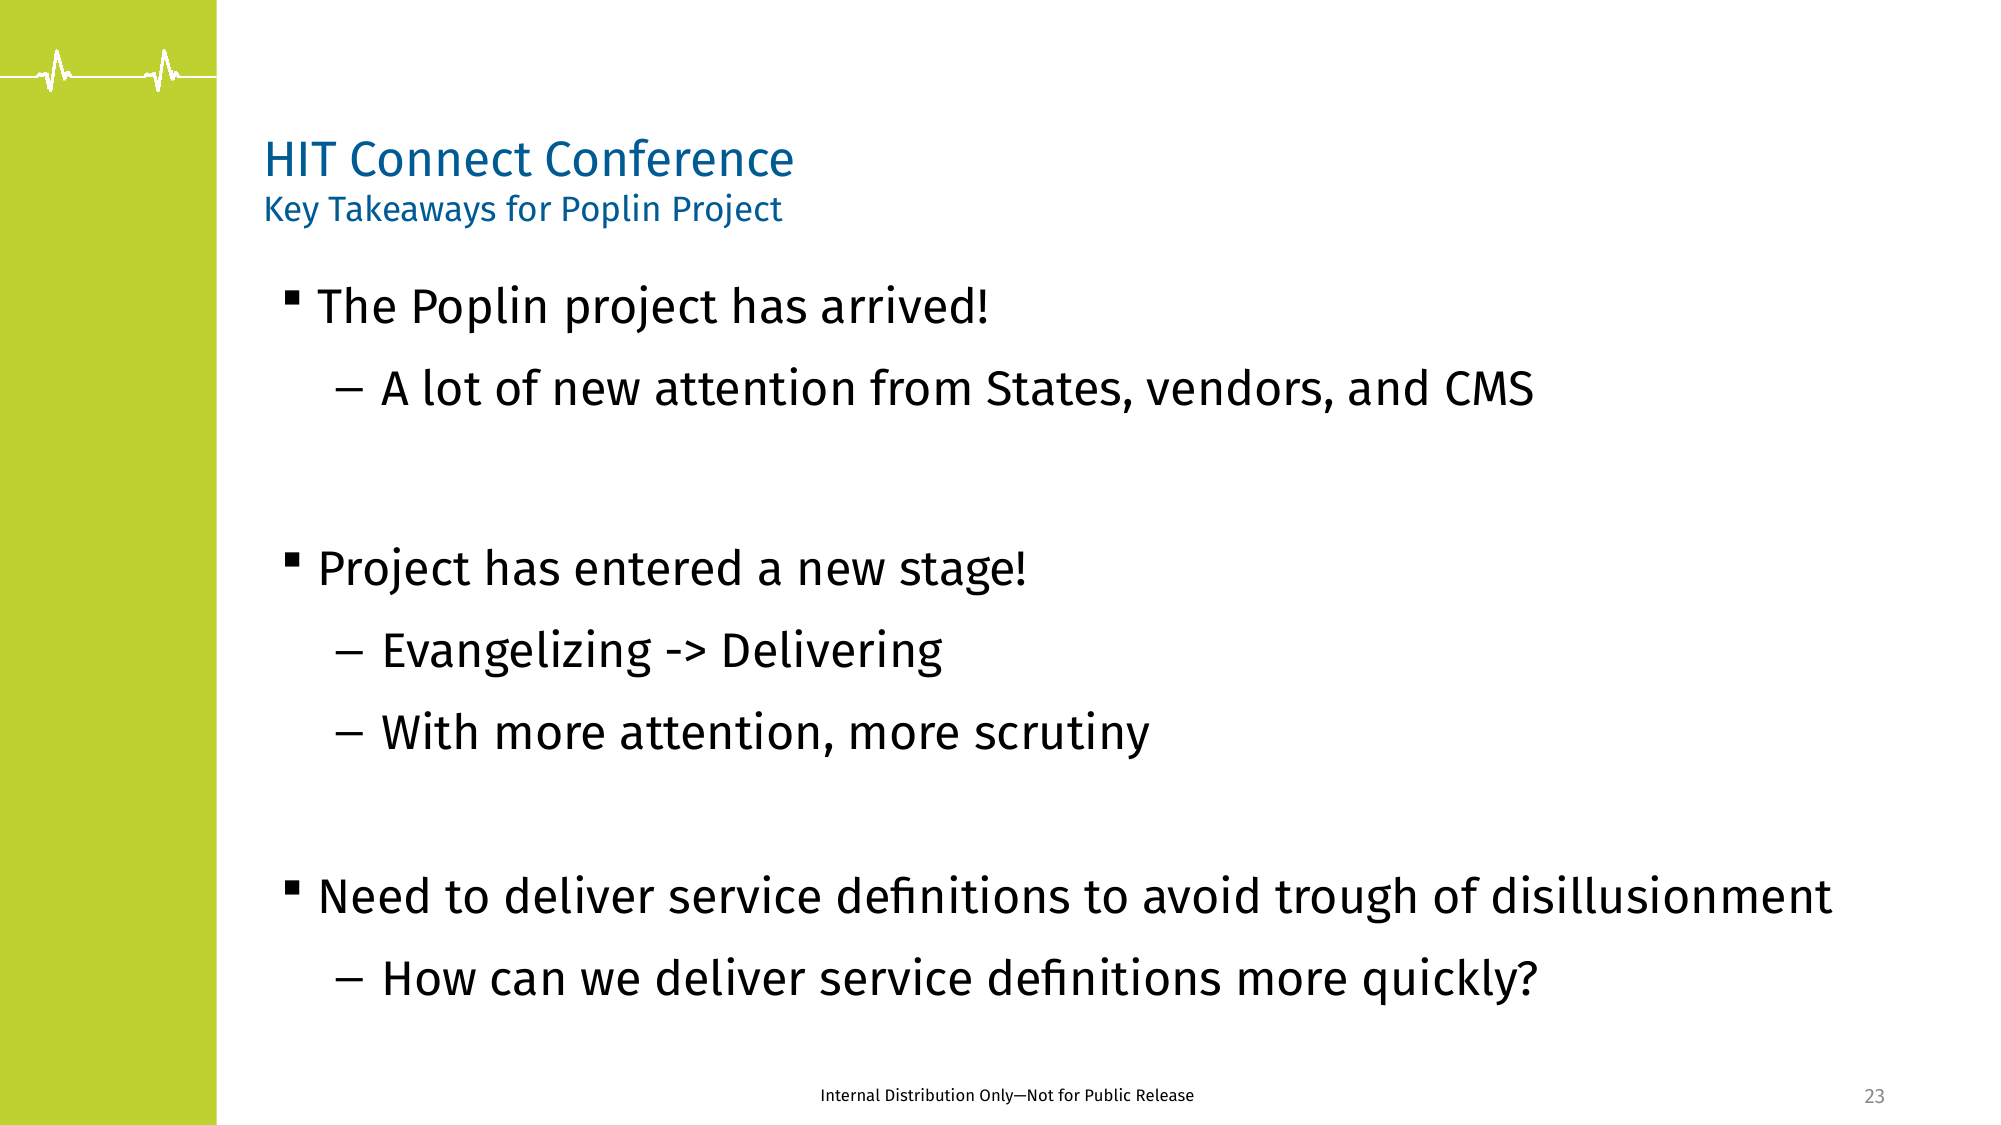

# HIT Connect Conference Key Takeaways for Poplin Project
The Poplin project has arrived!
A lot of new attention from States, vendors, and CMS

Project has entered a new stage!
Evangelizing -> Delivering
With more attention, more scrutiny

Need to deliver service definitions to avoid trough of disillusionment
How can we deliver service definitions more quickly?

23